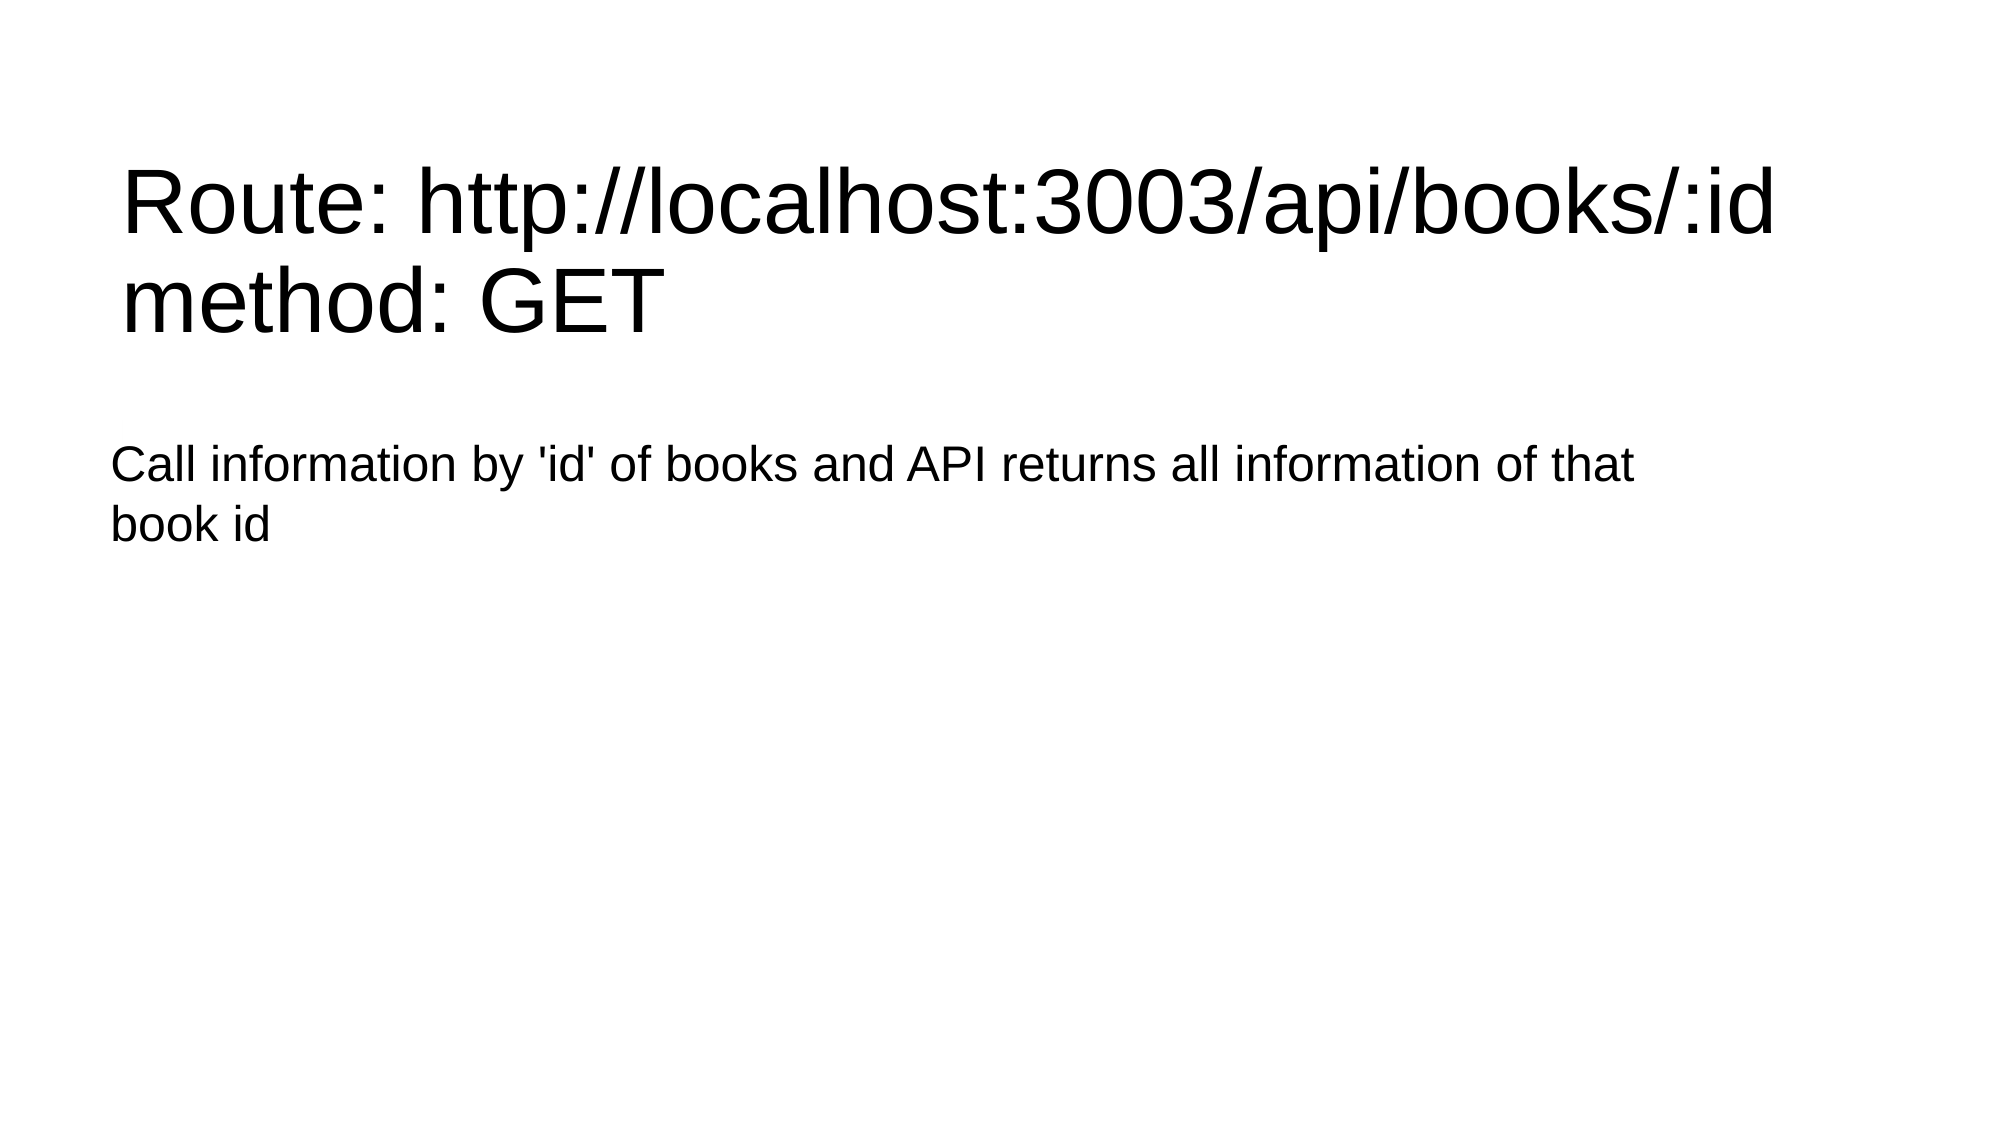

# Route: http://localhost:3003/api/books/:id method: GET

Call information by 'id' of books and API returns all information of that book id